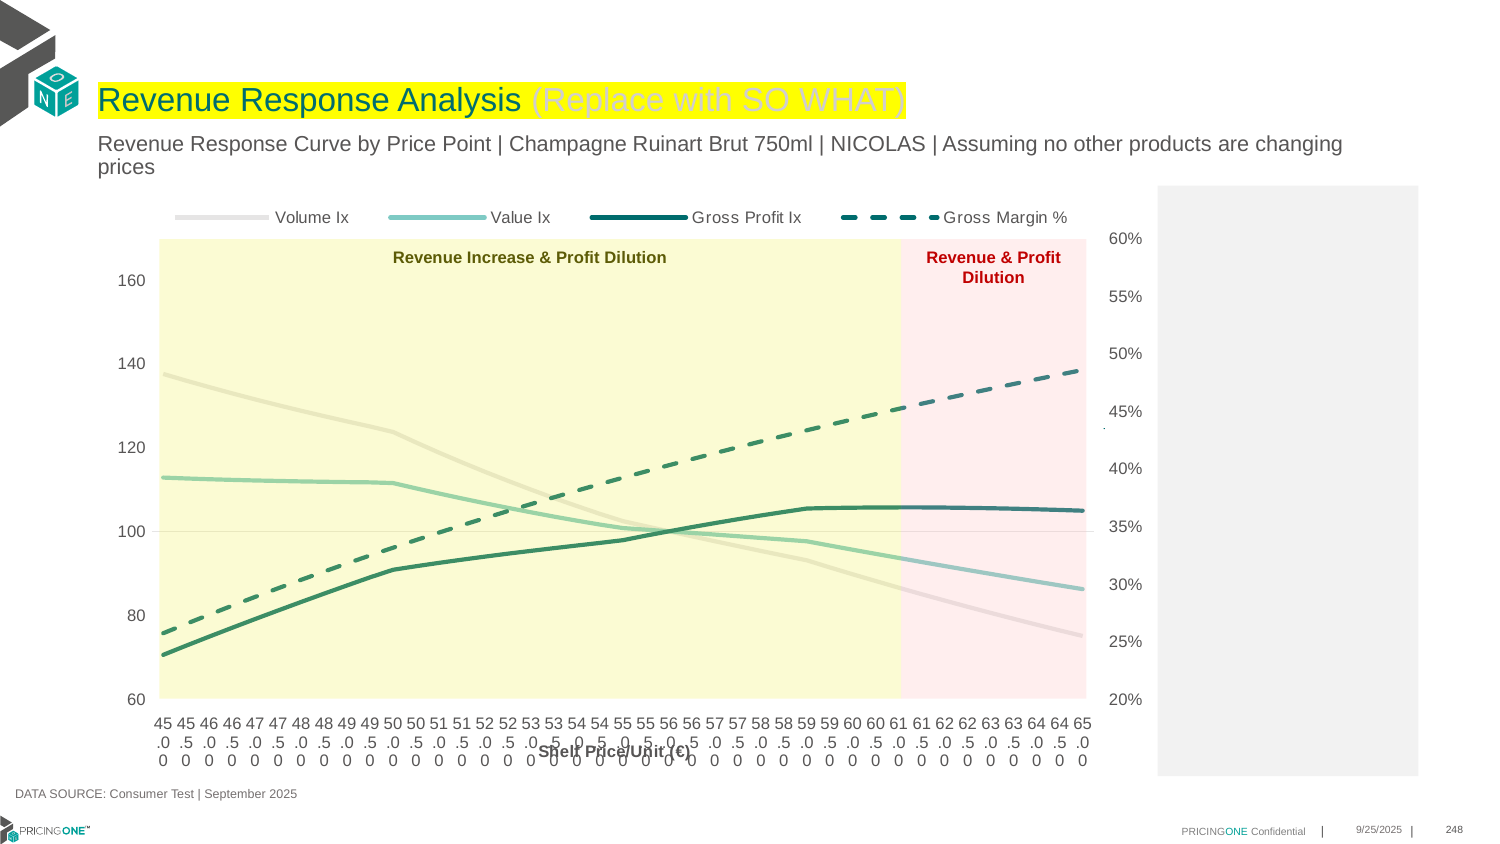

# Revenue Response Analysis (Replace with SO WHAT)

Revenue Response Curve by Price Point | Champagne Ruinart Brut 750ml | NICOLAS | Assuming no other products are changing prices

### Chart:

| Category | Volume Ix | Value Ix | Gross Profit Ix | Gross Margin % |
|---|---|---|---|---|
| 45.00 | 137.58429392227262 | 112.84619432135095 | 70.50446745312374 | 0.25692411988210284 |
| 45.50 | 135.98136824822987 | 112.63797038392521 | 72.69661491071999 | 0.2650897888943875 |
| 46.00 | 134.43791236485336 | 112.45271854668555 | 74.85082661135543 | 0.2730779433629267 |
| 46.50 | 132.95048045473803 | 112.28898227764492 | 76.96906149749509 | 0.2808943095633253 |
| 47.00 | 131.51588372115515 | 112.14541315086875 | 79.05312754584082 | 0.2885443700998857 |
| 47.50 | 130.13116714867087 | 112.02076116673254 | 81.10469576320662 | 0.29603337673041313 |
| 48.00 | 128.79358911860103 | 111.91386640492205 | 83.12531293482297 | 0.3033663623894715 |
| 48.50 | 127.50060340753701 | 111.82365176716192 | 85.11641325300145 | 0.3105481524679305 |
| 49.00 | 126.24984313082186 | 111.7491165668081 | 87.07932889366332 | 0.3175833754019312 |
| 49.50 | 125.03910626573997 | 111.68933075776042 | 89.01529958243705 | 0.32447647262009344 |
| 50.00 | 123.72560057117458 | 111.51794710379639 | 90.82216801356657 | 0.3312317078938926 |
| 50.50 | 121.2141845477969 | 110.24846630906806 | 91.66493065672712 | 0.33785317613256693 |
| 51.00 | 118.79388241457501 | 109.02285052948473 | 92.46730111800763 | 0.34434481166067904 |
| 51.50 | 116.46016240156771 | 107.83899489690538 | 93.2317091861172 | 0.35071039601348797 |
| 52.00 | 114.20980156464984 | 106.69586396691938 | 93.96125970614968 | 0.35695356528258904 |
| 52.50 | 112.04076185631348 | 105.5934244080283 | 94.65977290376807 | 0.36307781704180253 |
| 53.00 | 109.95185490655214 | 104.53237593530733 | 95.33162503577266 | 0.36908651688103067 |
| 53.50 | 107.94226150303865 | 103.51373151136967 | 95.98141526653905 | 0.3749829045737314 |
| 54.00 | 106.01102959585982 | 102.53835630741723 | 96.61354907830815 | 0.3807700999017523 |
| 54.50 | 104.1566826029726 | 101.60658971682395 | 97.2318578988896 | 0.38645110815953454 |
| 55.00 | 102.42868097413952 | 100.76706857315938 | 97.88872160593723 | 0.3920288253580842 |
| 55.50 | 101.20679464755816 | 100.38562728611129 | 98.96389387447341 | 0.397506043147651 |
| 56.00 | 100.0 | 100.0 | 100.0 | 0.40288545347668986 |
| 56.50 | 98.80815406377017 | 99.61039044559718 | 100.99789721202879 | 0.40816965300344477 |
| 57.00 | 97.6311051242492 | 99.21699124517332 | 101.95842093190544 | 0.4133611472753444 |
| 57.50 | 96.46871996973906 | 98.82001088510934 | 102.88241286512552 | 0.4184623546903414 |
| 58.00 | 95.32090492150529 | 98.4196955363111 | 103.77074594587931 | 0.42347561025335567 |
| 58.50 | 94.18761953898657 | 98.01634429828482 | 104.62434394146744 | 0.4284031691400792 |
| 59.00 | 93.06888281048913 | 97.61031731170965 | 105.44419436537306 | 0.43324721007956996 |
| 59.50 | 91.38429133027822 | 96.60146684427741 | 105.56082254741438 | 0.43800983856629633 |
| 60.00 | 89.73427325894635 | 95.60276689216572 | 105.64348738359686 | 0.4426930899115772 |
| 60.50 | 88.11813107806806 | 94.6142424044344 | 105.693650834962 | 0.44729893214371297 |
| 61.00 | 86.53521394103028 | 93.63594921545231 | 105.71277004517245 | 0.45182926876548574 |
| 61.50 | 84.98491772475818 | 92.66797570134221 | 105.7023025764487 | 0.45628594137714845 |
| 62.00 | 83.46668265576567 | 91.7104418618421 | 105.66370858162799 | 0.46067073217249405 |
| 62.50 | 81.97998897541864 | 90.76349619804559 | 105.5984501348691 | 0.46498536631511417 |
| 63.00 | 80.5243511562481 | 89.82731083441408 | 105.50798808746671 | 0.4692315142015021 |
| 63.50 | 79.09931118844749 | 88.90207537187956 | 105.39377691570336 | 0.4734107936172382 |
| 64.00 | 77.7044314287946 | 87.9879899607041 | 105.25725808327842 | 0.4775247717921035 |
| 64.50 | 76.33928745021554 | 87.08525805214066 | 105.09985245374666 | 0.4815749673596067 |
| 65.00 | 75.00346125719042 | 86.19407923371855 | 104.92295226394606 | 0.48556285222607126 |
Revenue Increase & Profit Dilution
Revenue & Profit Dilution

DATA SOURCE: Consumer Test | September 2025

9/25/2025
248